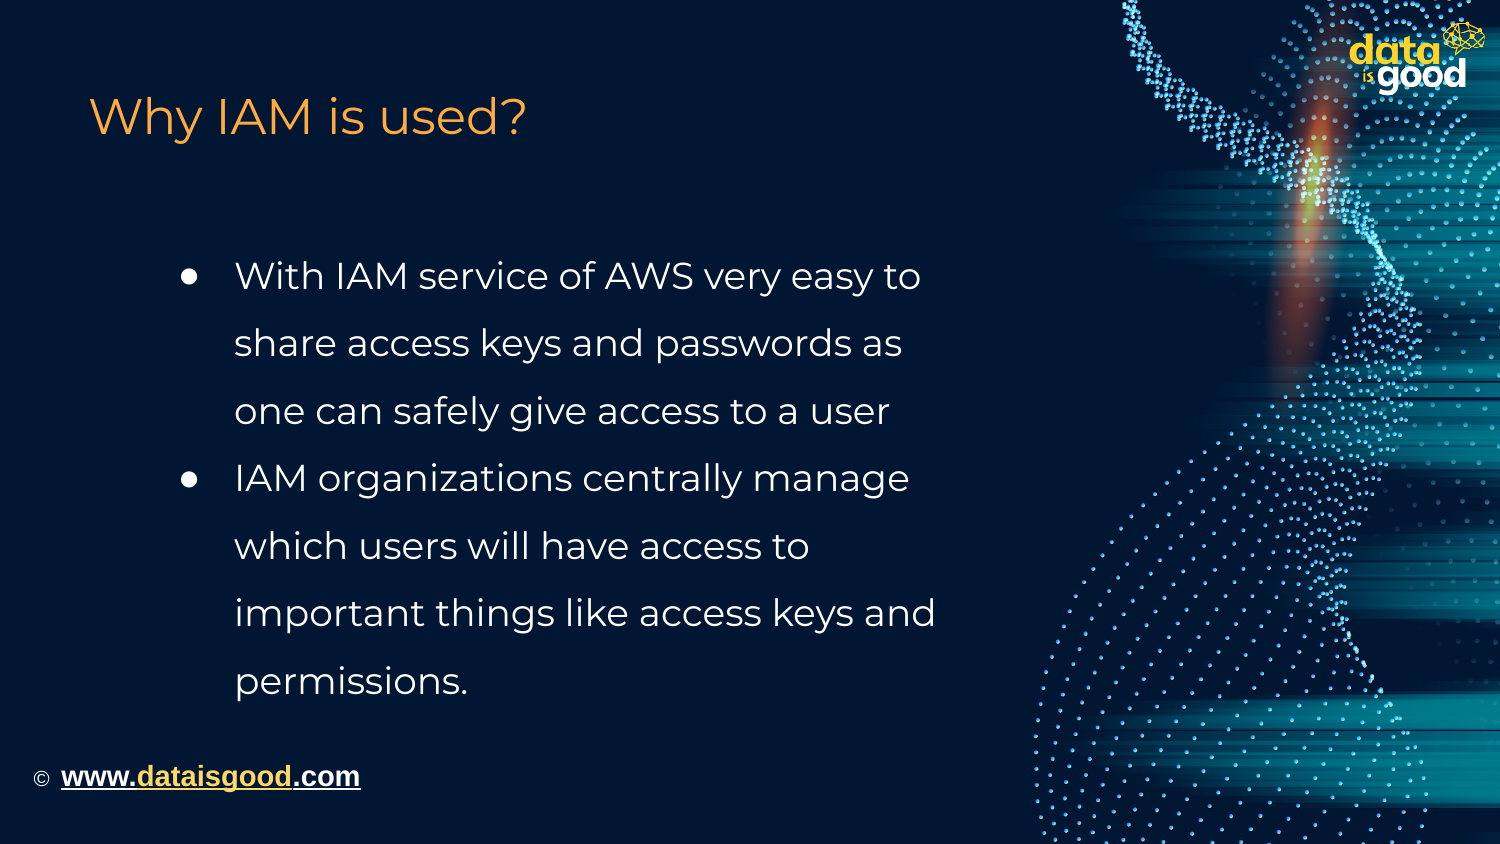

# Why IAM is used?
With IAM service of AWS very easy to share access keys and passwords as one can safely give access to a user
IAM organizations centrally manage which users will have access to important things like access keys and permissions.